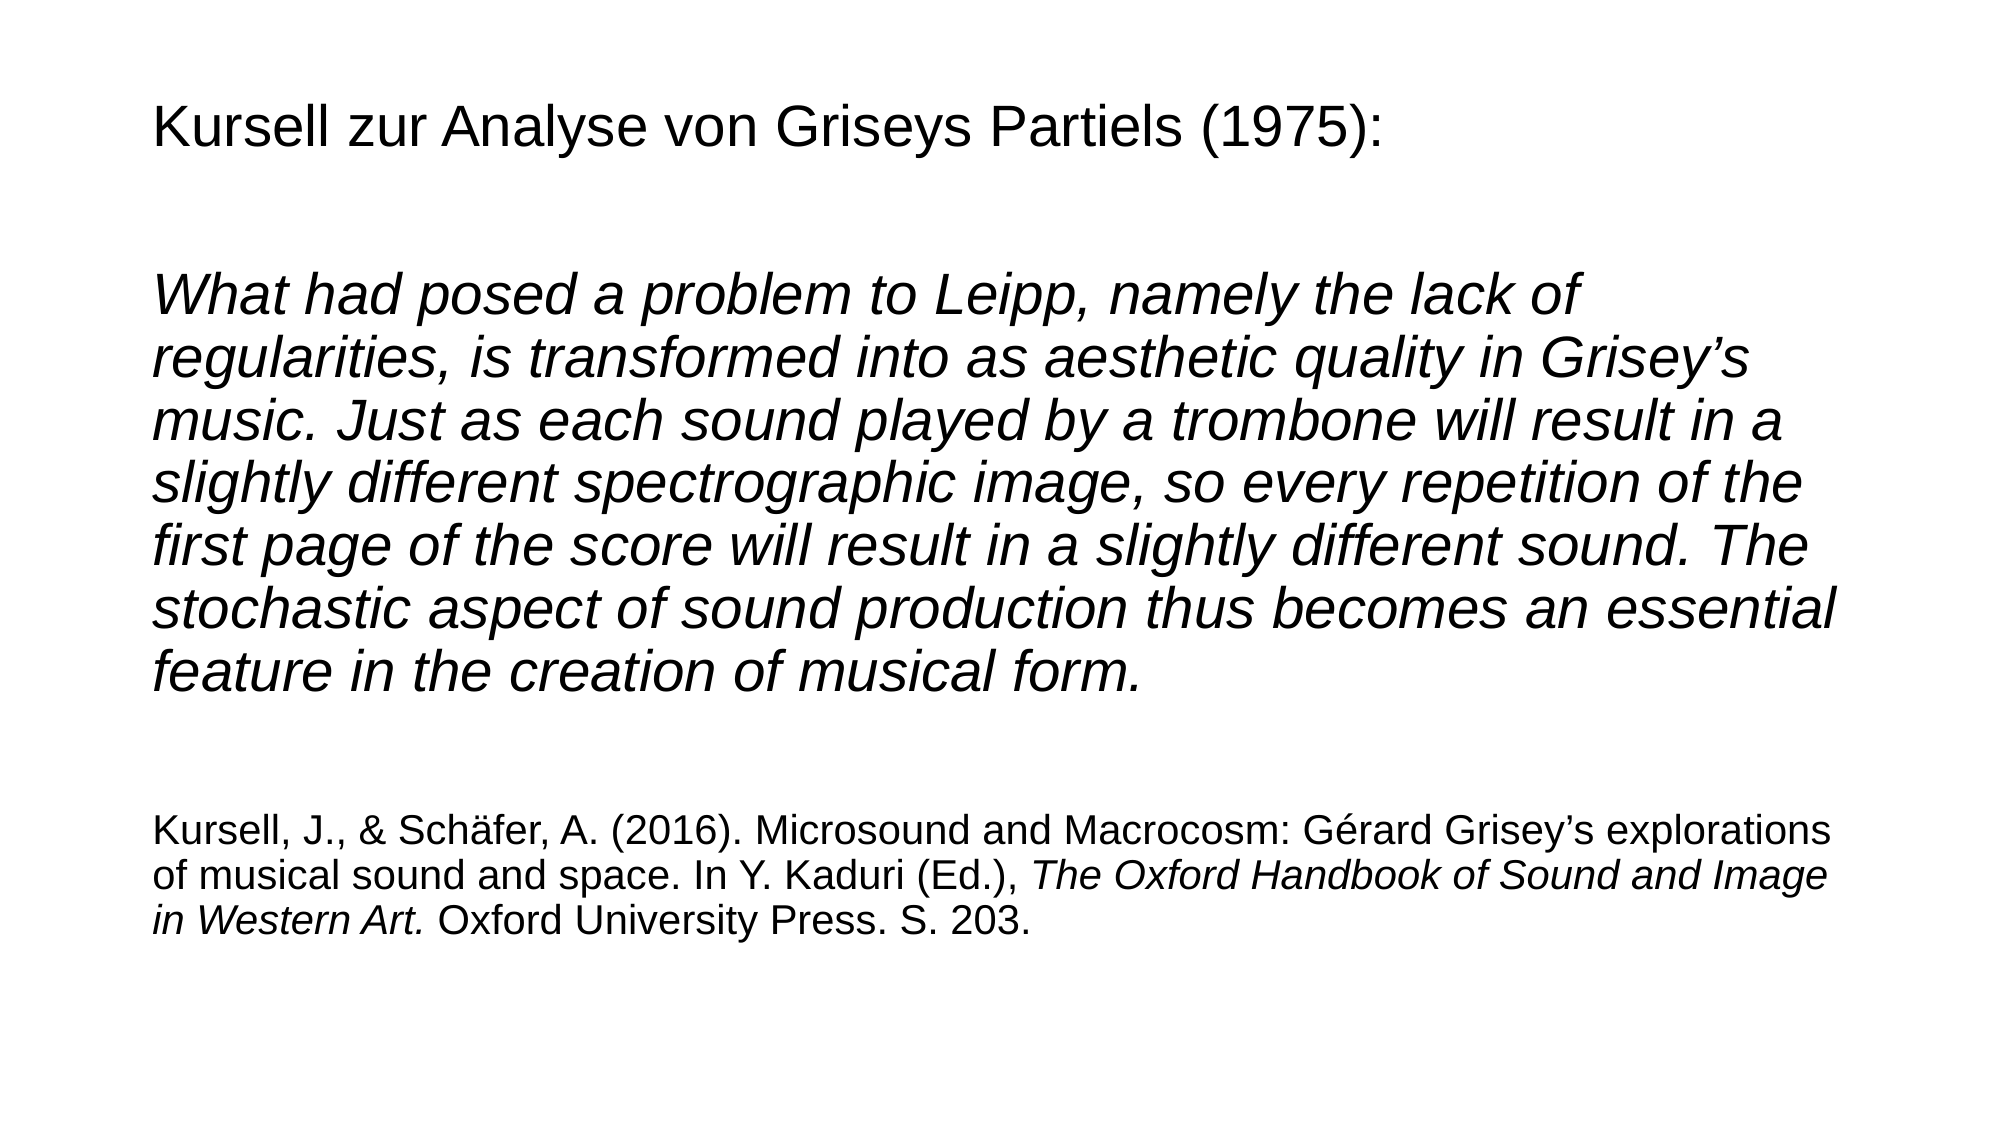

Kursell zur Analyse von Griseys Partiels (1975):

What had posed a problem to Leipp, namely the lack of regularities, is transformed into as aesthetic quality in Grisey’s music. Just as each sound played by a trombone will result in a slightly different spectrographic image, so every repetition of the first page of the score will result in a slightly different sound. The stochastic aspect of sound production thus becomes an essential feature in the creation of musical form.

Kursell, J., & Schäfer, A. (2016). Microsound and Macrocosm: Gérard Grisey’s explorations of musical sound and space. In Y. Kaduri (Ed.), The Oxford Handbook of Sound and Image in Western Art. Oxford University Press. S. 203.